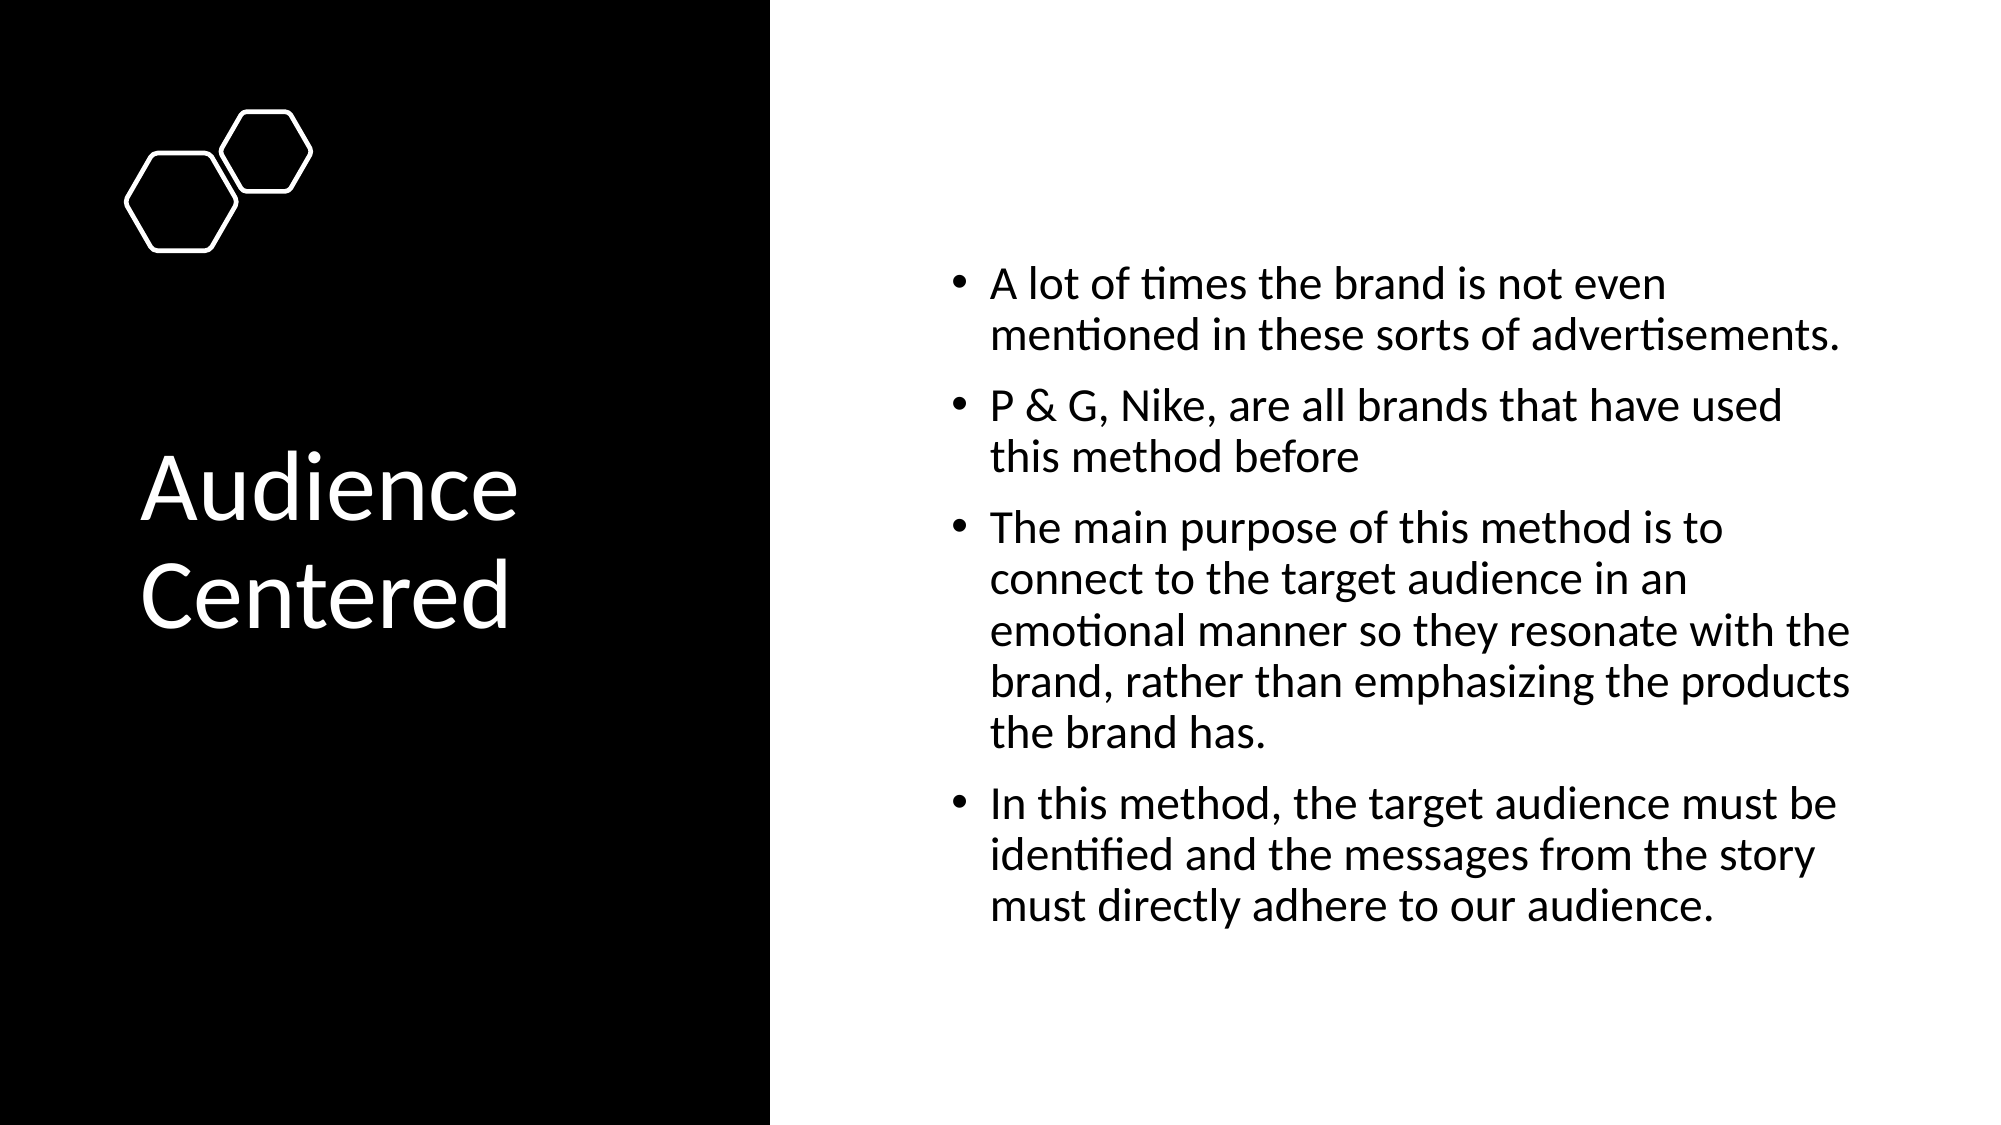

# Audience Centered
A lot of times the brand is not even mentioned in these sorts of advertisements.
P & G, Nike, are all brands that have used this method before
The main purpose of this method is to connect to the target audience in an emotional manner so they resonate with the brand, rather than emphasizing the products the brand has.
In this method, the target audience must be identified and the messages from the story must directly adhere to our audience.